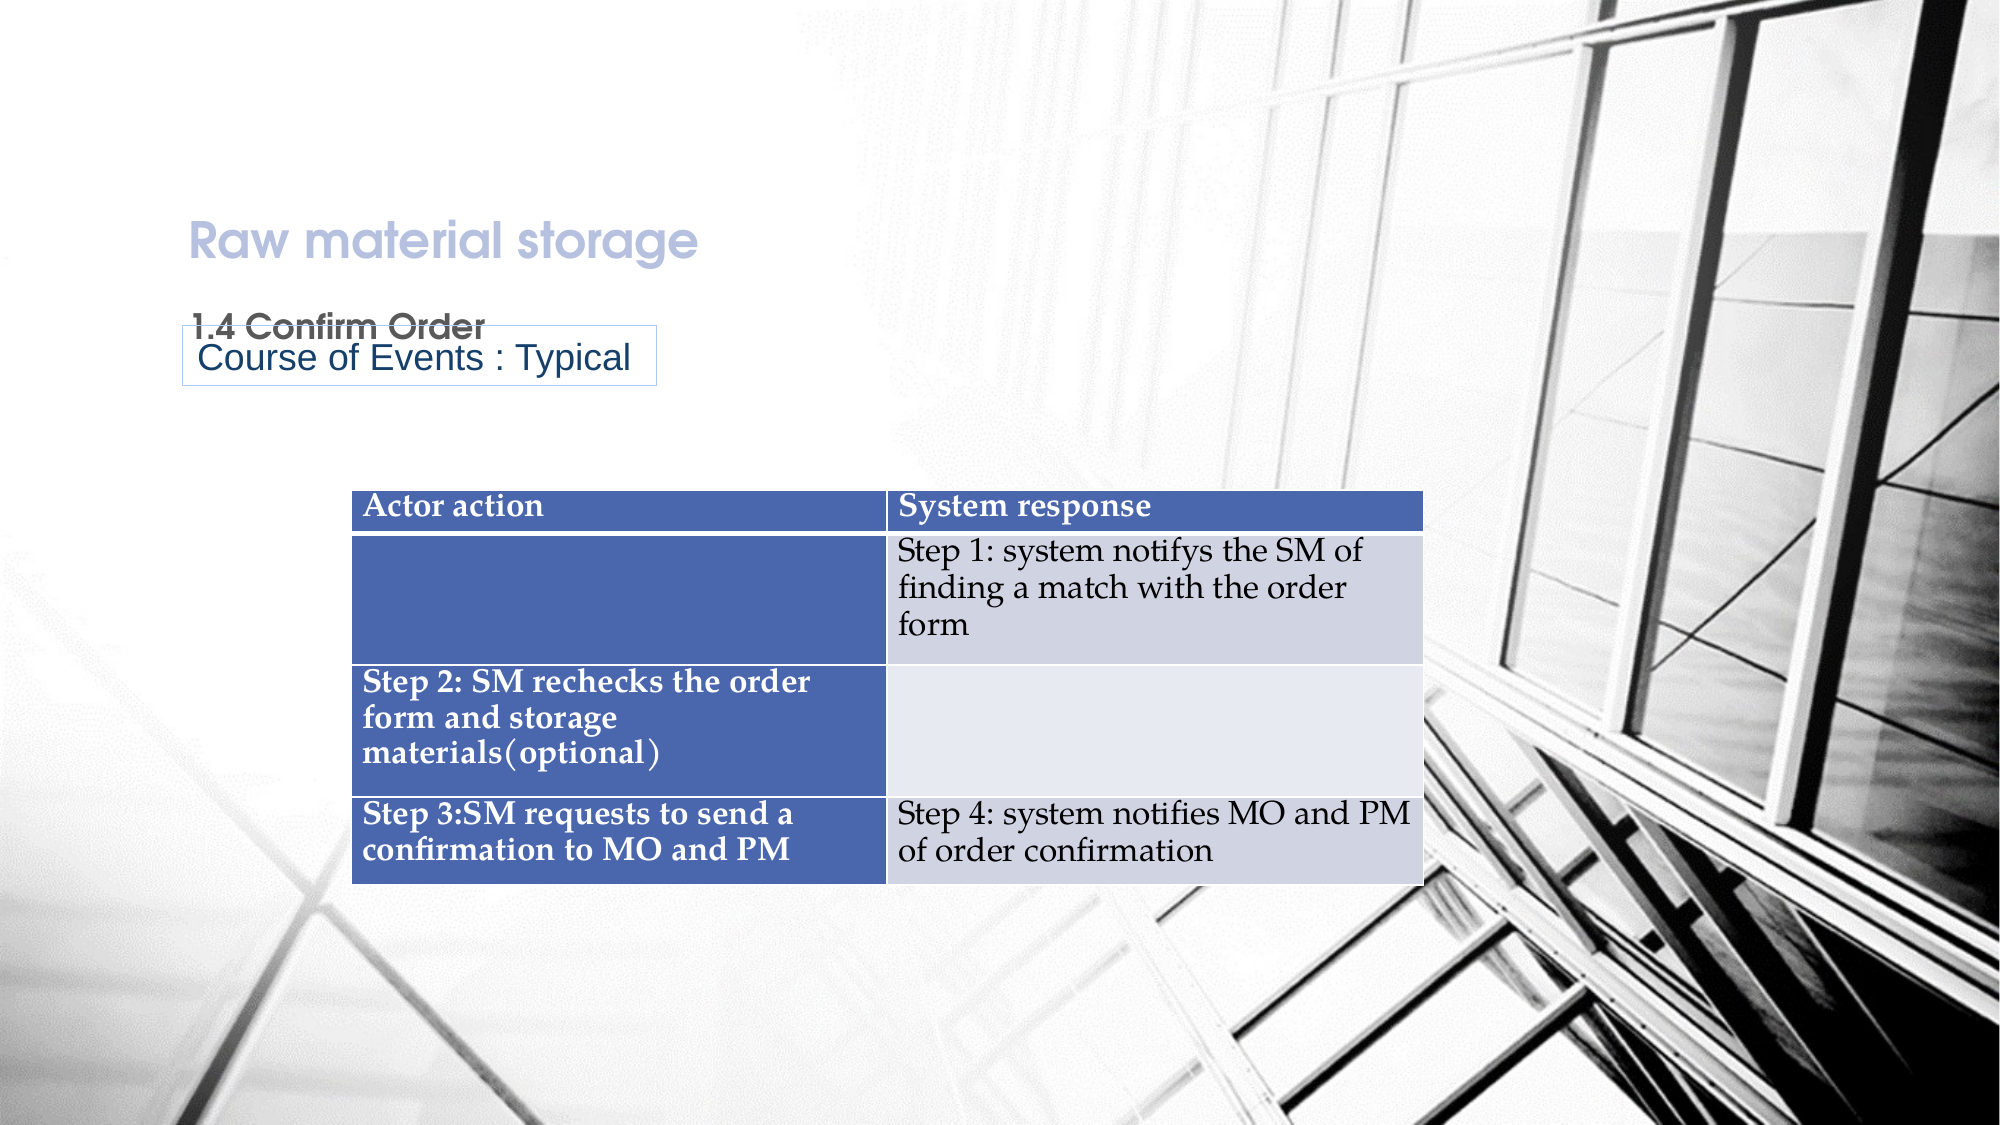

Raw material storage
1.4 Confirm Order

Course of Events : Typical

| Actor action | System response |
| --- | --- |
|  | Step 1: system notifys the SM of finding a match with the order form |
| Step 2: SM rechecks the order form and storage materials(optional) |  |
| Step 3:SM requests to send a confirmation to MO and PM | Step 4: system notifies MO and PM of order confirmation |